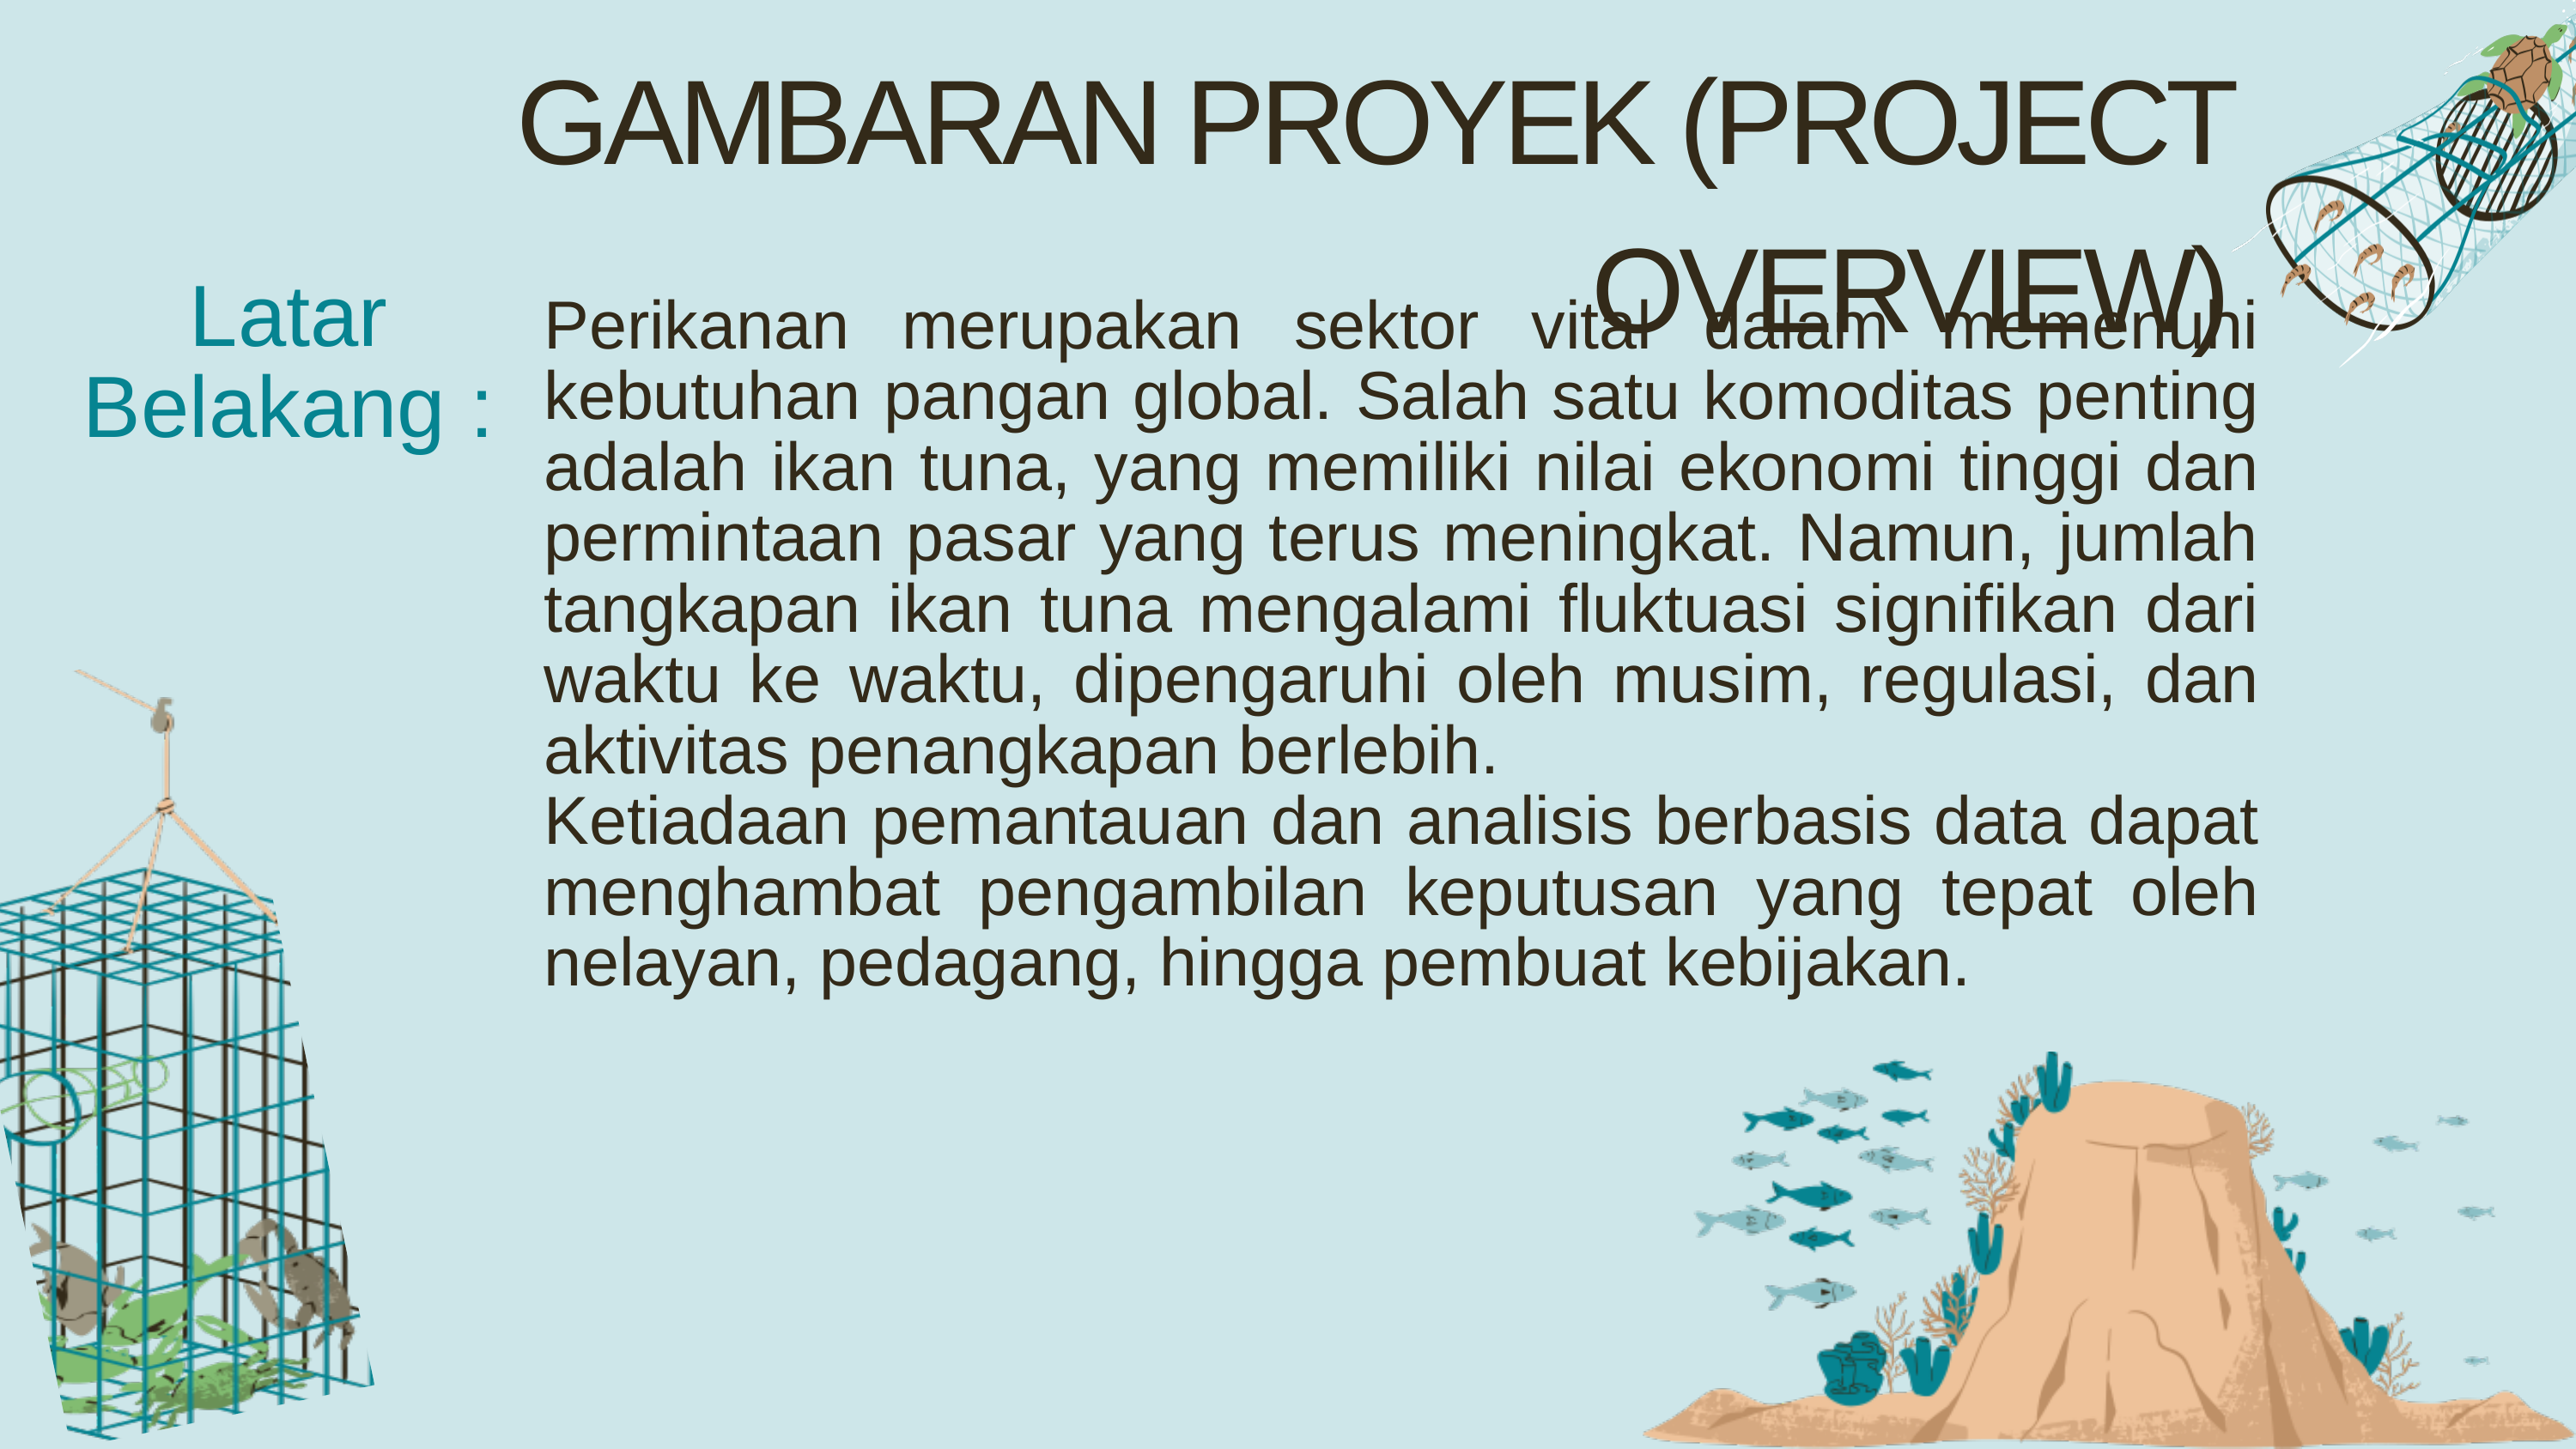

GAMBARAN PROYEK (PROJECT OVERVIEW)
Latar Belakang :
Perikanan merupakan sektor vital dalam memenuhi kebutuhan pangan global. Salah satu komoditas penting adalah ikan tuna, yang memiliki nilai ekonomi tinggi dan permintaan pasar yang terus meningkat. Namun, jumlah tangkapan ikan tuna mengalami fluktuasi signifikan dari waktu ke waktu, dipengaruhi oleh musim, regulasi, dan aktivitas penangkapan berlebih.
Ketiadaan pemantauan dan analisis berbasis data dapat menghambat pengambilan keputusan yang tepat oleh nelayan, pedagang, hingga pembuat kebijakan.